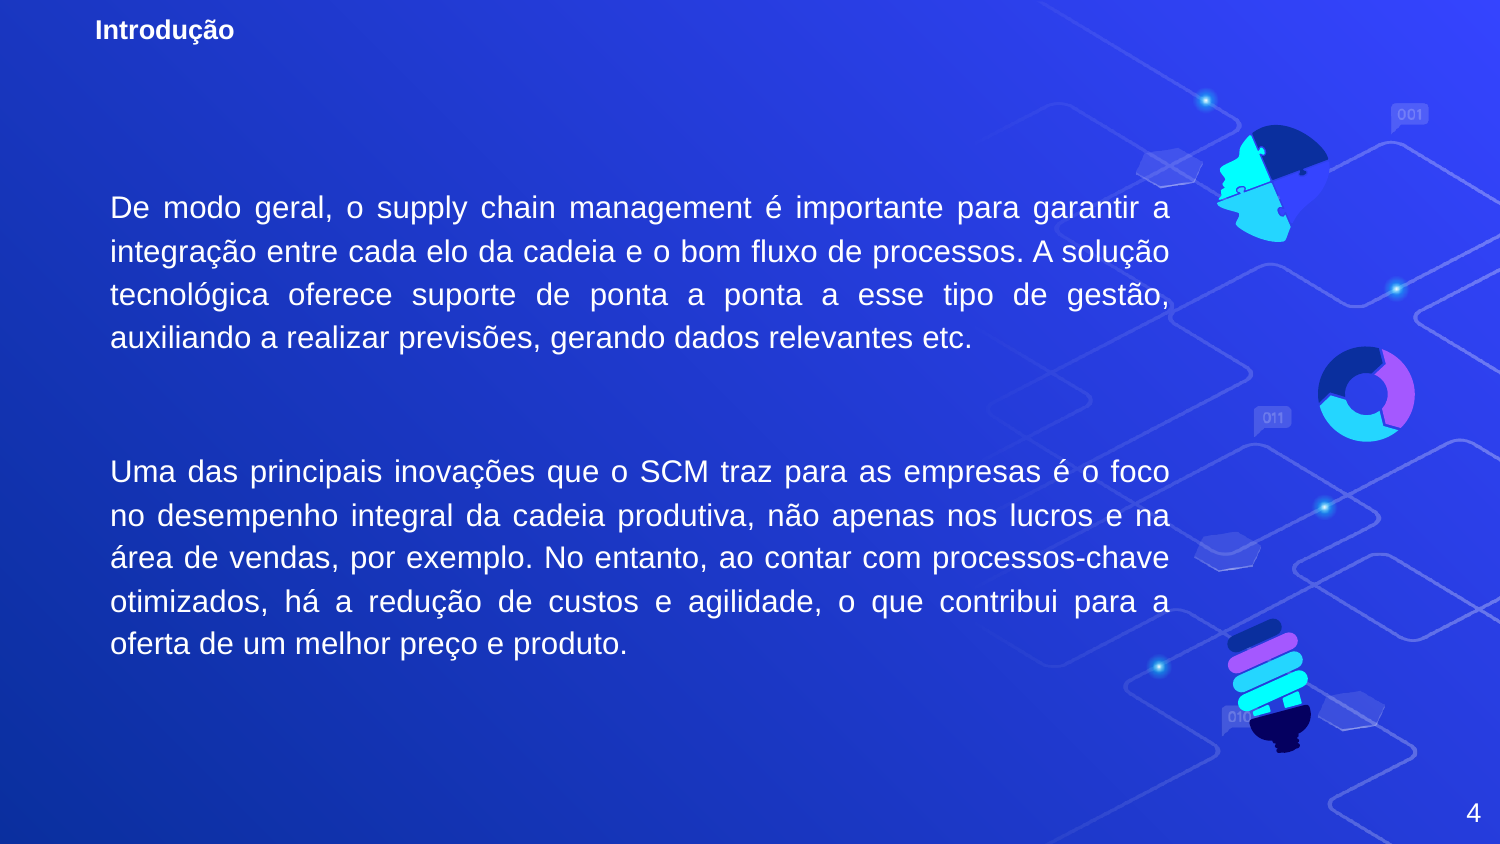

# Introdução

De modo geral, o supply chain management é importante para garantir a integração entre cada elo da cadeia e o bom fluxo de processos. A solução tecnológica oferece suporte de ponta a ponta a esse tipo de gestão, auxiliando a realizar previsões, gerando dados relevantes etc.

Uma das principais inovações que o SCM traz para as empresas é o foco no desempenho integral da cadeia produtiva, não apenas nos lucros e na área de vendas, por exemplo. No entanto, ao contar com processos-chave otimizados, há a redução de custos e agilidade, o que contribui para a oferta de um melhor preço e produto.

4